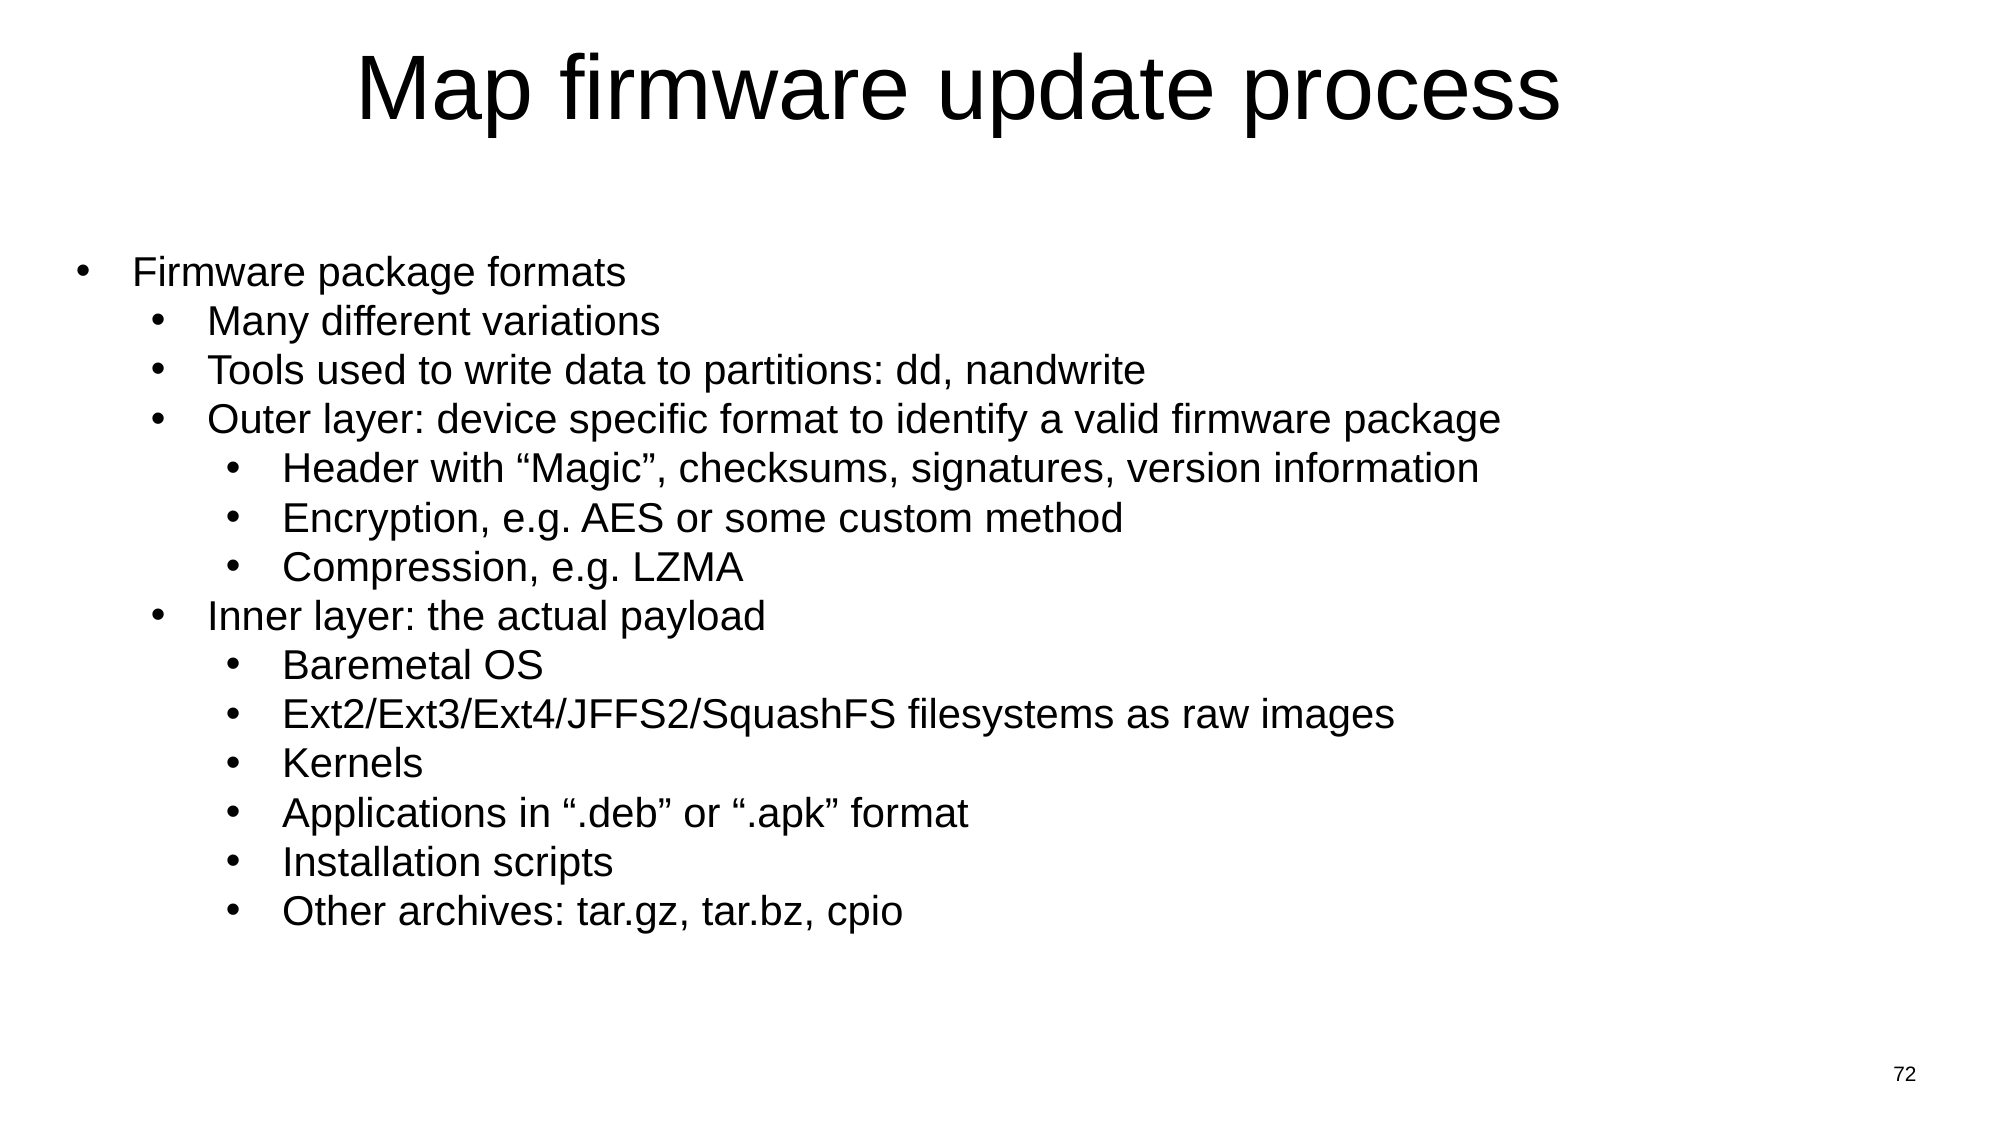

# Map firmware update process
Firmware package formats
Many different variations
Tools used to write data to partitions: dd, nandwrite
Outer layer: device specific format to identify a valid firmware package
Header with “Magic”, checksums, signatures, version information
Encryption, e.g. AES or some custom method
Compression, e.g. LZMA
Inner layer: the actual payload
Baremetal OS
Ext2/Ext3/Ext4/JFFS2/SquashFS filesystems as raw images
Kernels
Applications in “.deb” or “.apk” format
Installation scripts
Other archives: tar.gz, tar.bz, cpio

72